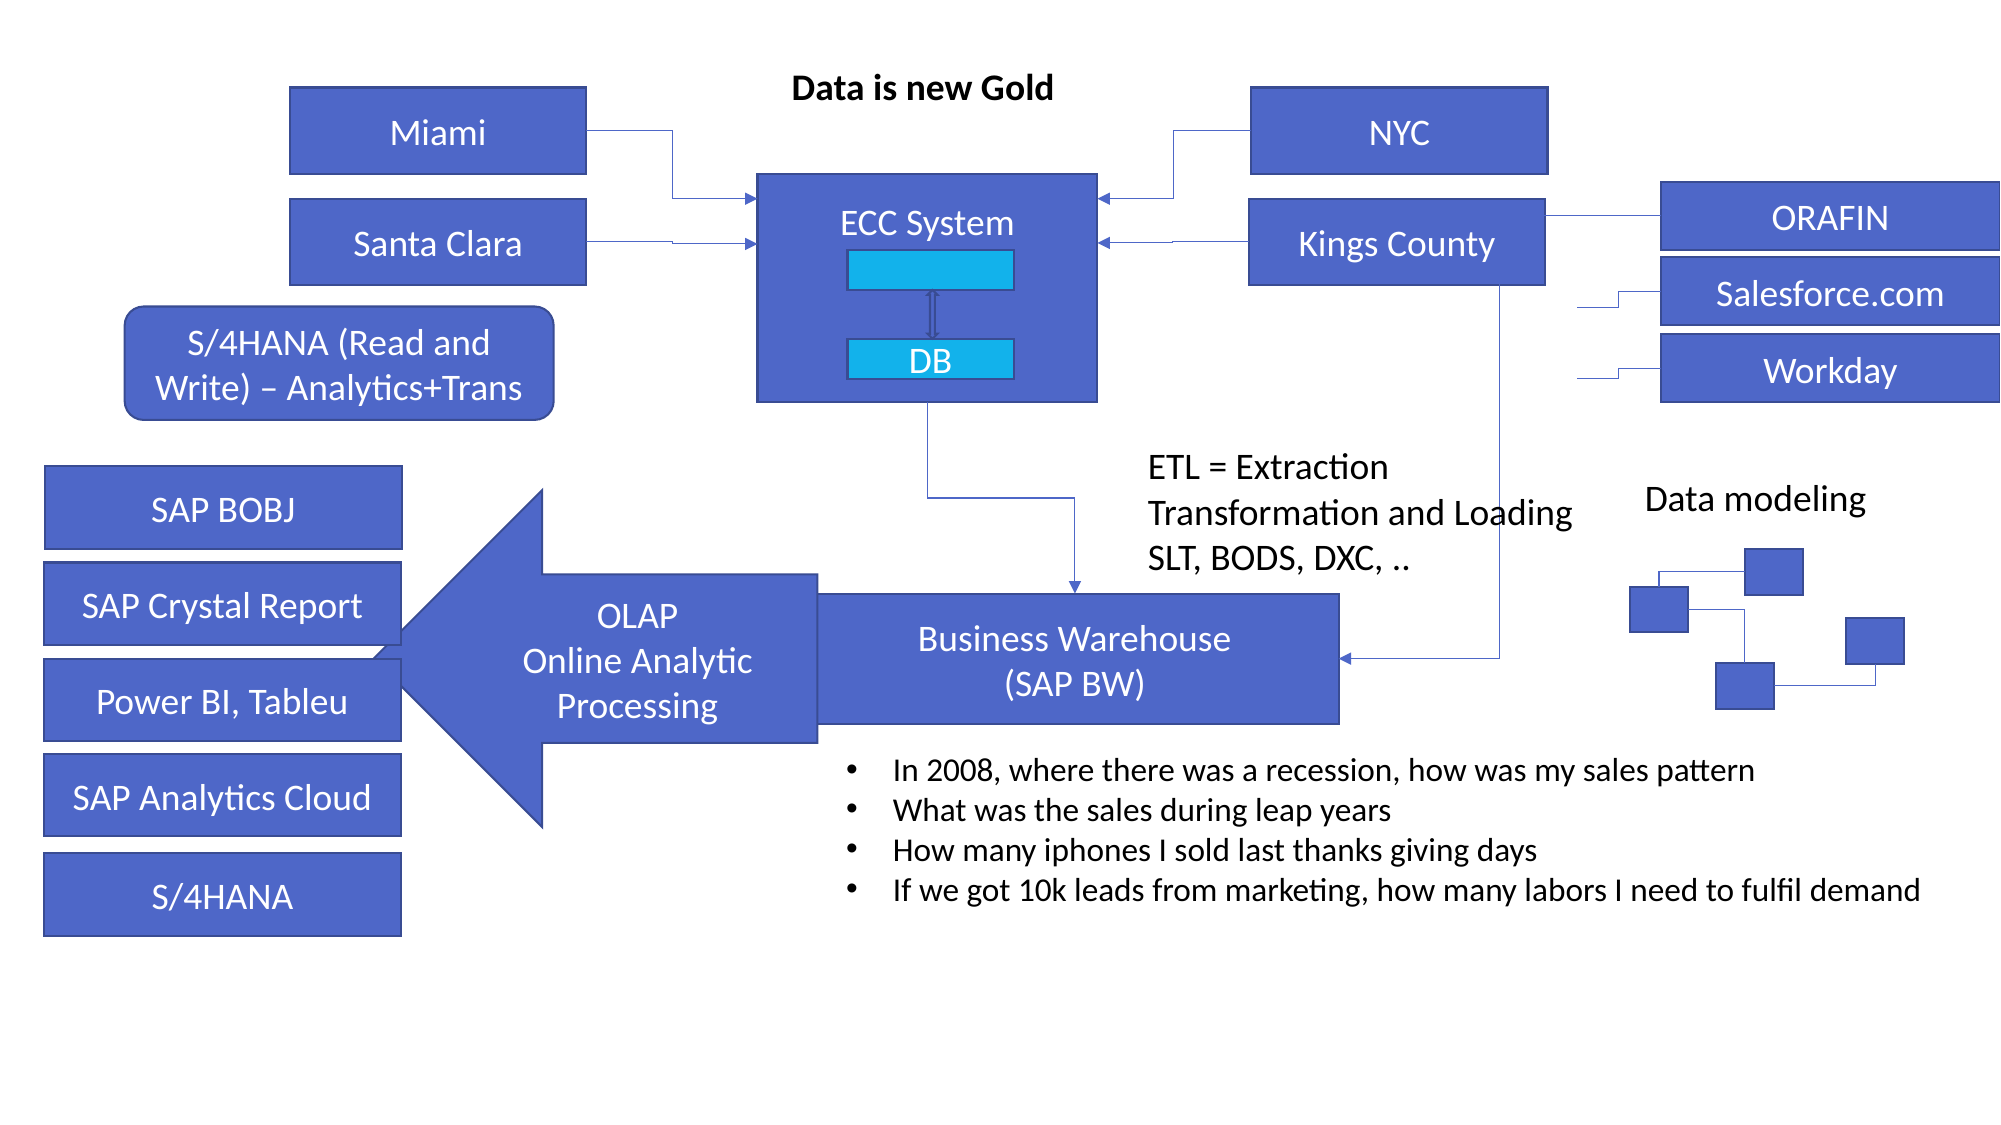

Data is new Gold
Miami
NYC
ECC System

ORAFIN
Santa Clara
Kings County

Salesforce.com

S/4HANA (Read and Write) – Analytics+Trans
Workday
DB
ETL = Extraction Transformation and Loading
SLT, BODS, DXC, ..
SAP BOBJ
Data modeling
OLAP
Online Analytic Processing

SAP Crystal Report

Business Warehouse
(SAP BW)

Power BI, Tableu

In 2008, where there was a recession, how was my sales pattern
What was the sales during leap years
How many iphones I sold last thanks giving days
If we got 10k leads from marketing, how many labors I need to fulfil demand
SAP Analytics Cloud
S/4HANA